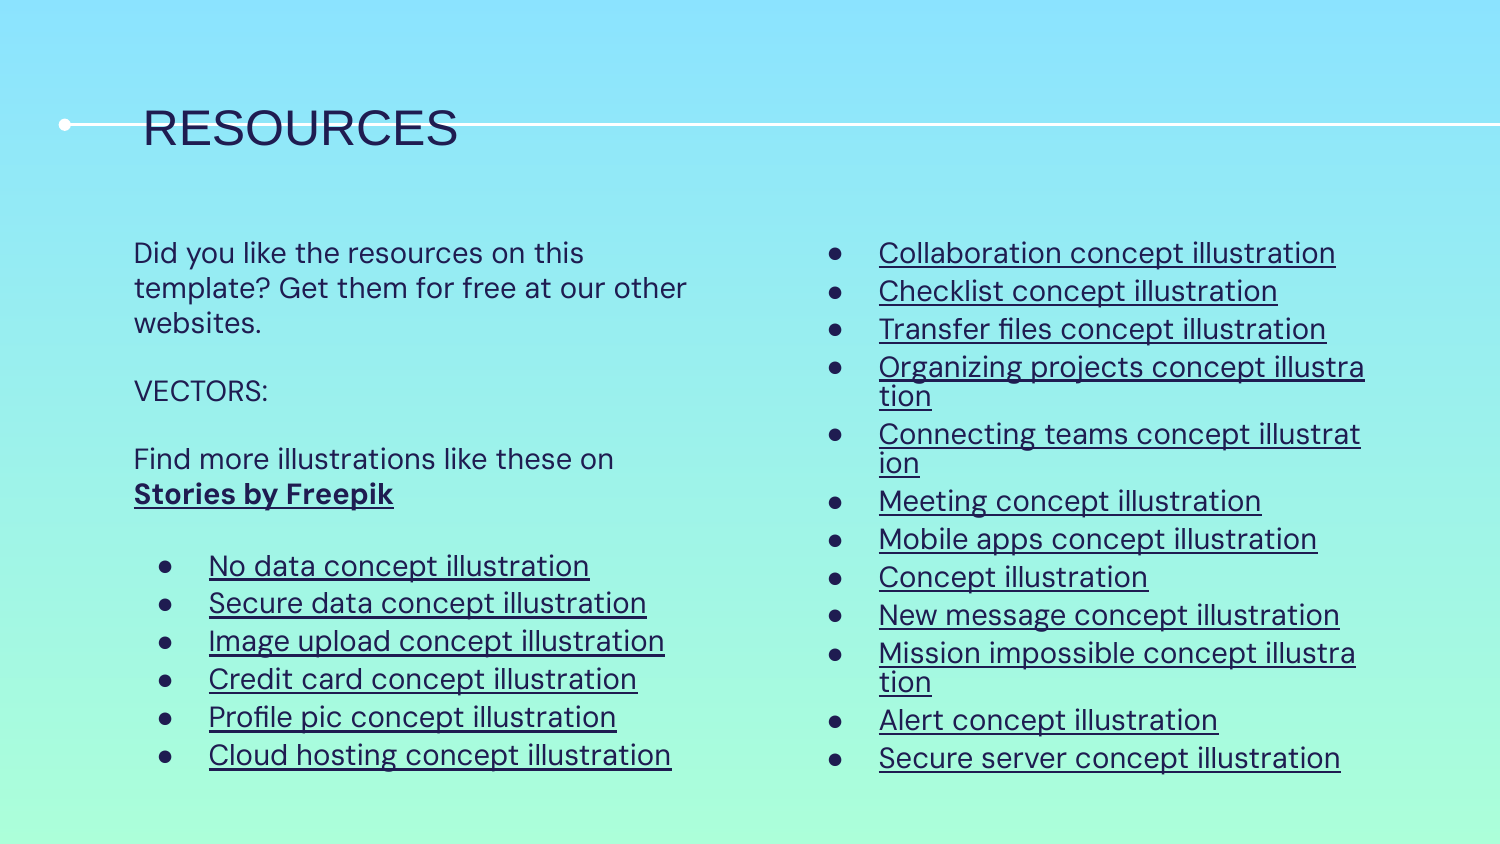

# RESOURCES
Did you like the resources on this template? Get them for free at our other websites.
VECTORS:
Find more illustrations like these on Stories by Freepik
No data concept illustration
Secure data concept illustration
Image upload concept illustration
Credit card concept illustration
Profile pic concept illustration
Cloud hosting concept illustration
Collaboration concept illustration
Checklist concept illustration
Transfer files concept illustration
Organizing projects concept illustration
Connecting teams concept illustration
Meeting concept illustration
Mobile apps concept illustration
Concept illustration
New message concept illustration
Mission impossible concept illustration
Alert concept illustration
Secure server concept illustration